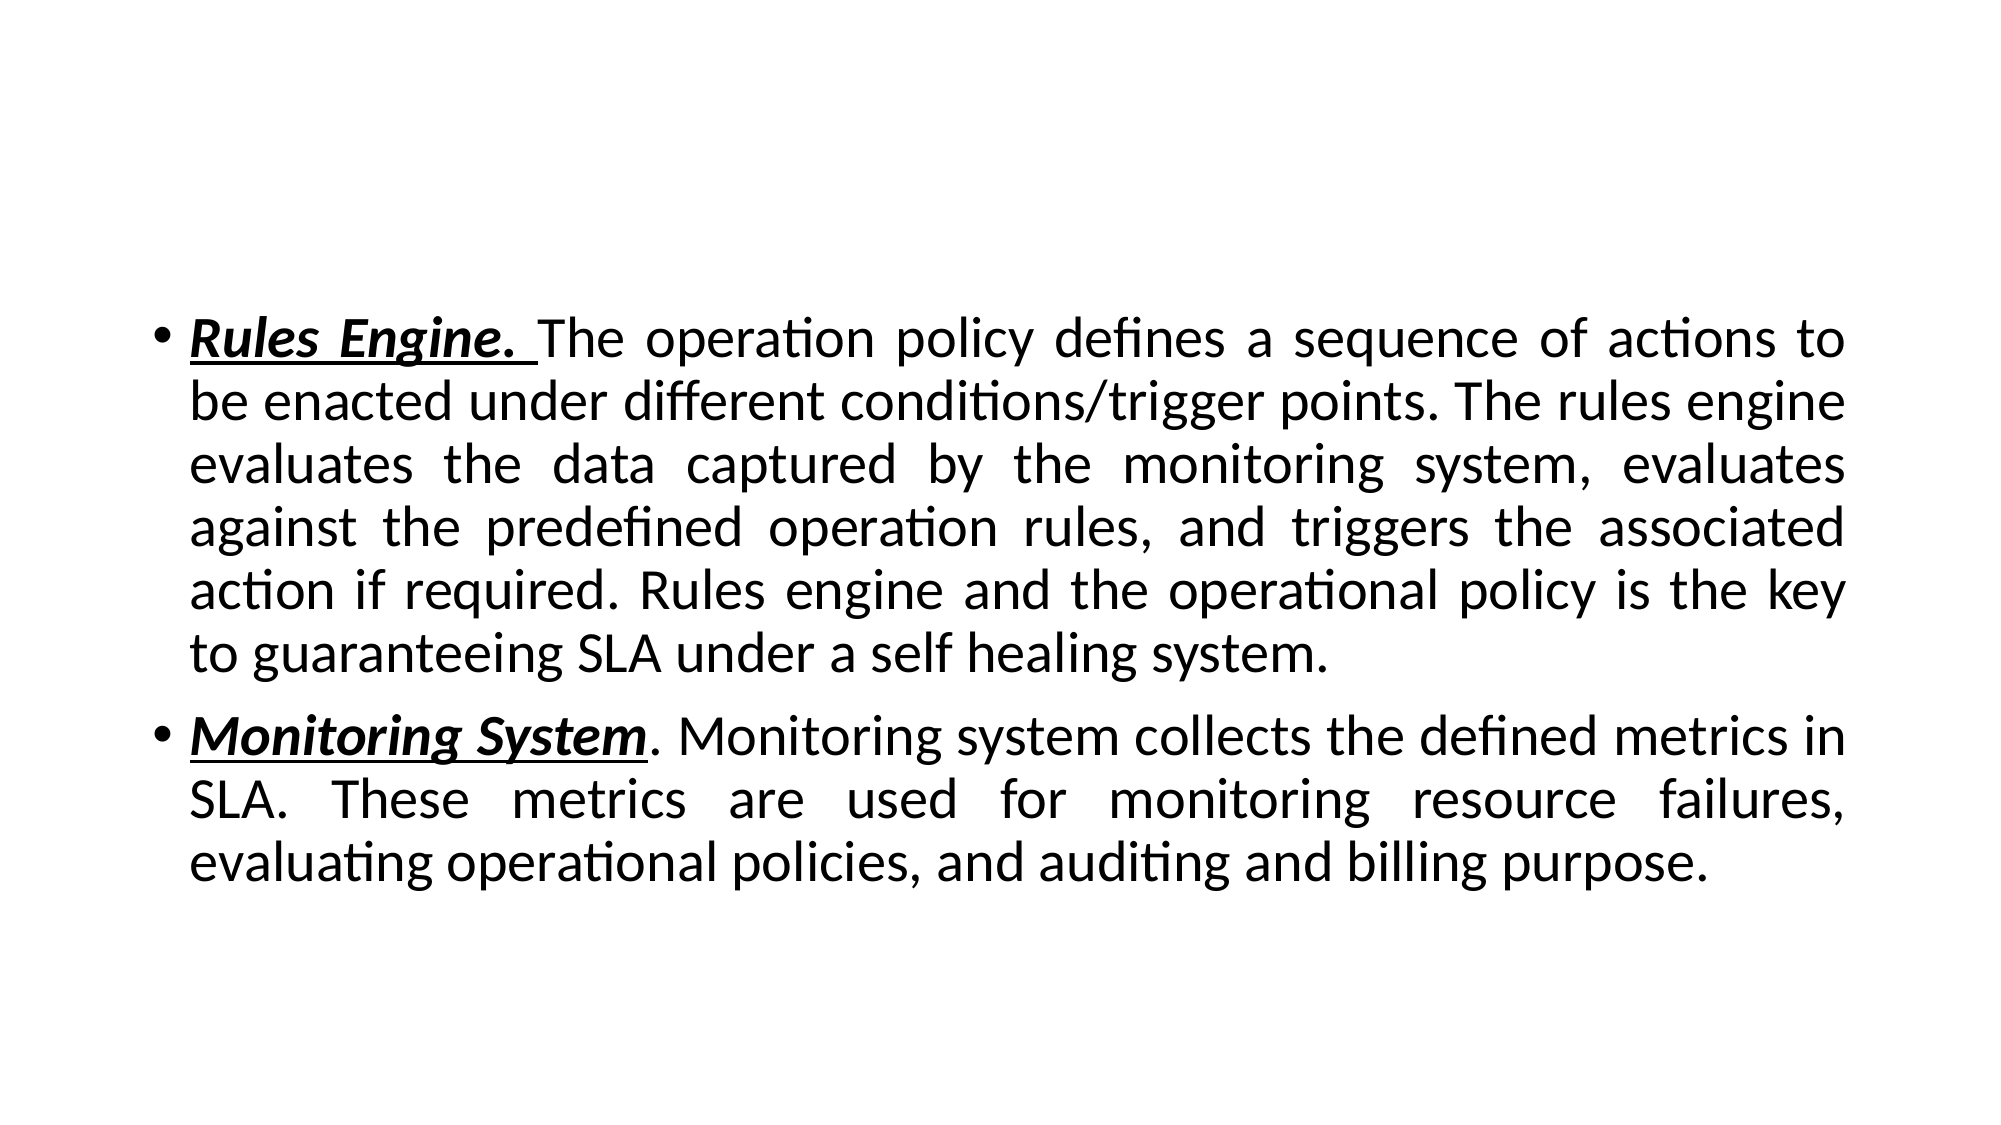

#
Rules Engine. The operation policy defines a sequence of actions to be enacted under different conditions/trigger points. The rules engine evaluates the data captured by the monitoring system, evaluates against the predefined operation rules, and triggers the associated action if required. Rules engine and the operational policy is the key to guaranteeing SLA under a self healing system.
Monitoring System. Monitoring system collects the defined metrics in SLA. These metrics are used for monitoring resource failures, evaluating operational policies, and auditing and billing purpose.